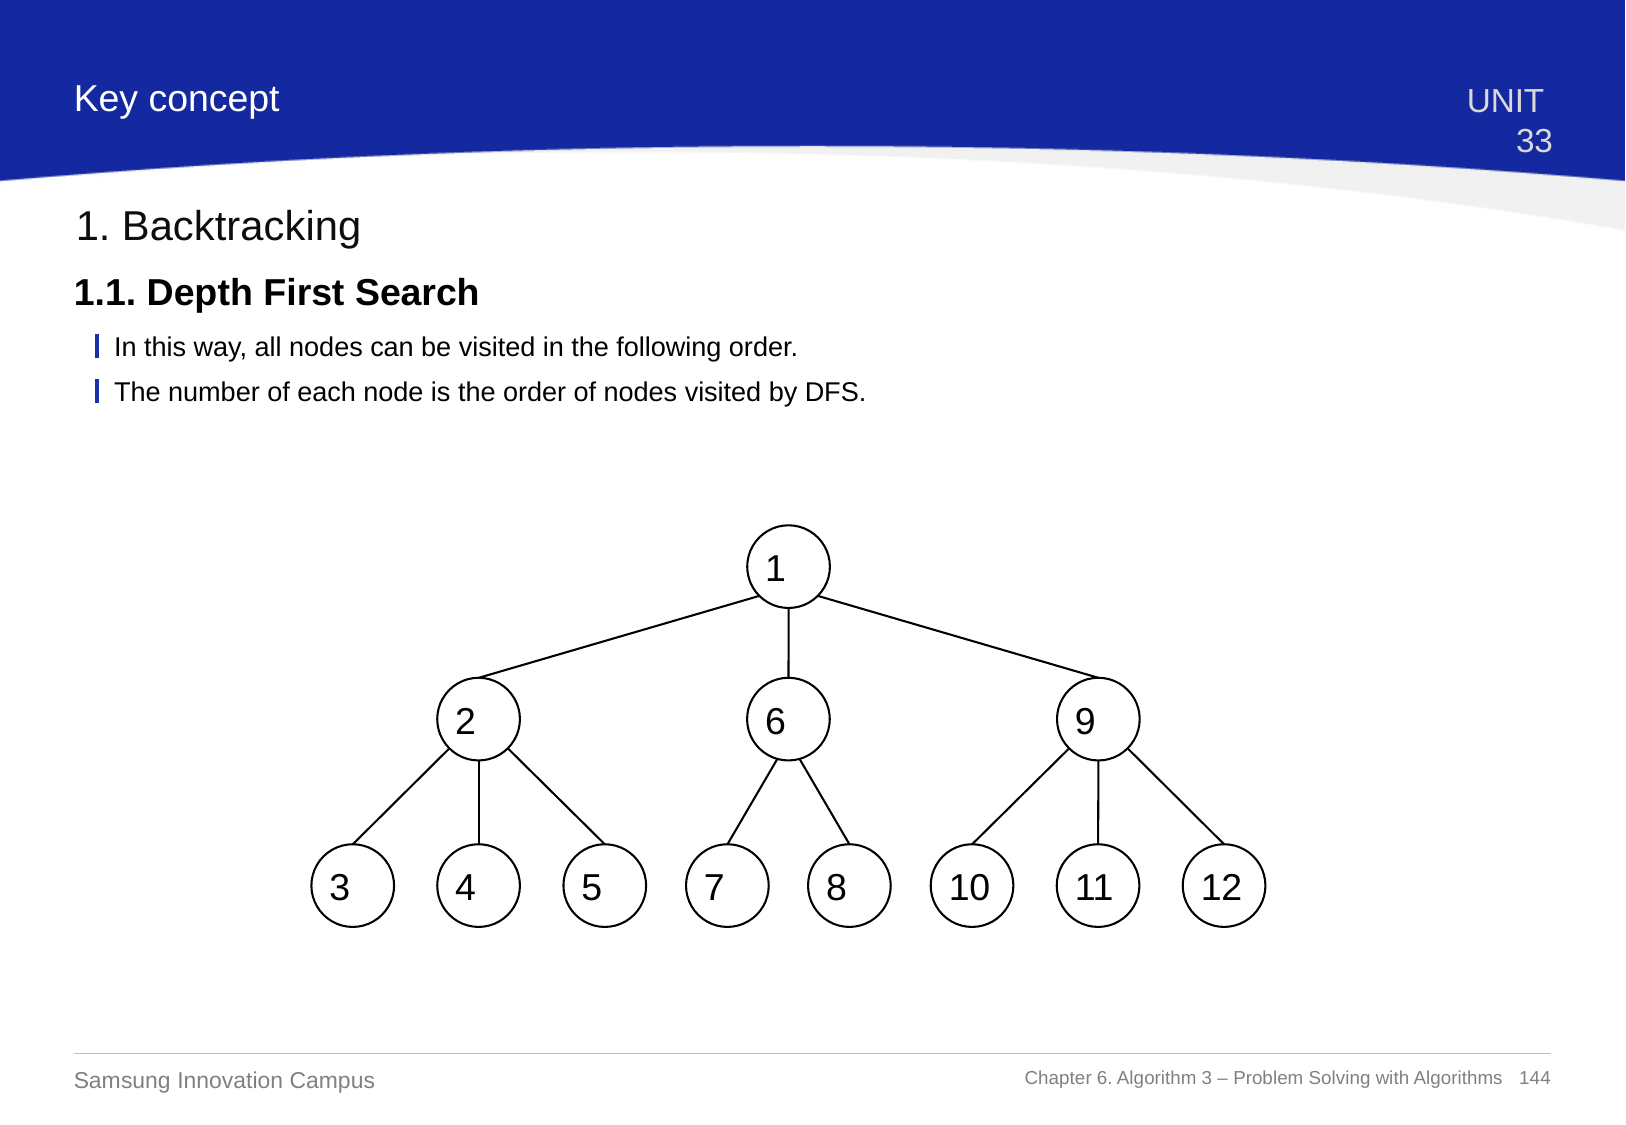

Key concept
UNIT  33
1. Backtracking
1.1. Depth First Search
In this way, all nodes can be visited in the following order.
The number of each node is the order of nodes visited by DFS.
1
2
6
9
3
4
5
7
8
10
11
12